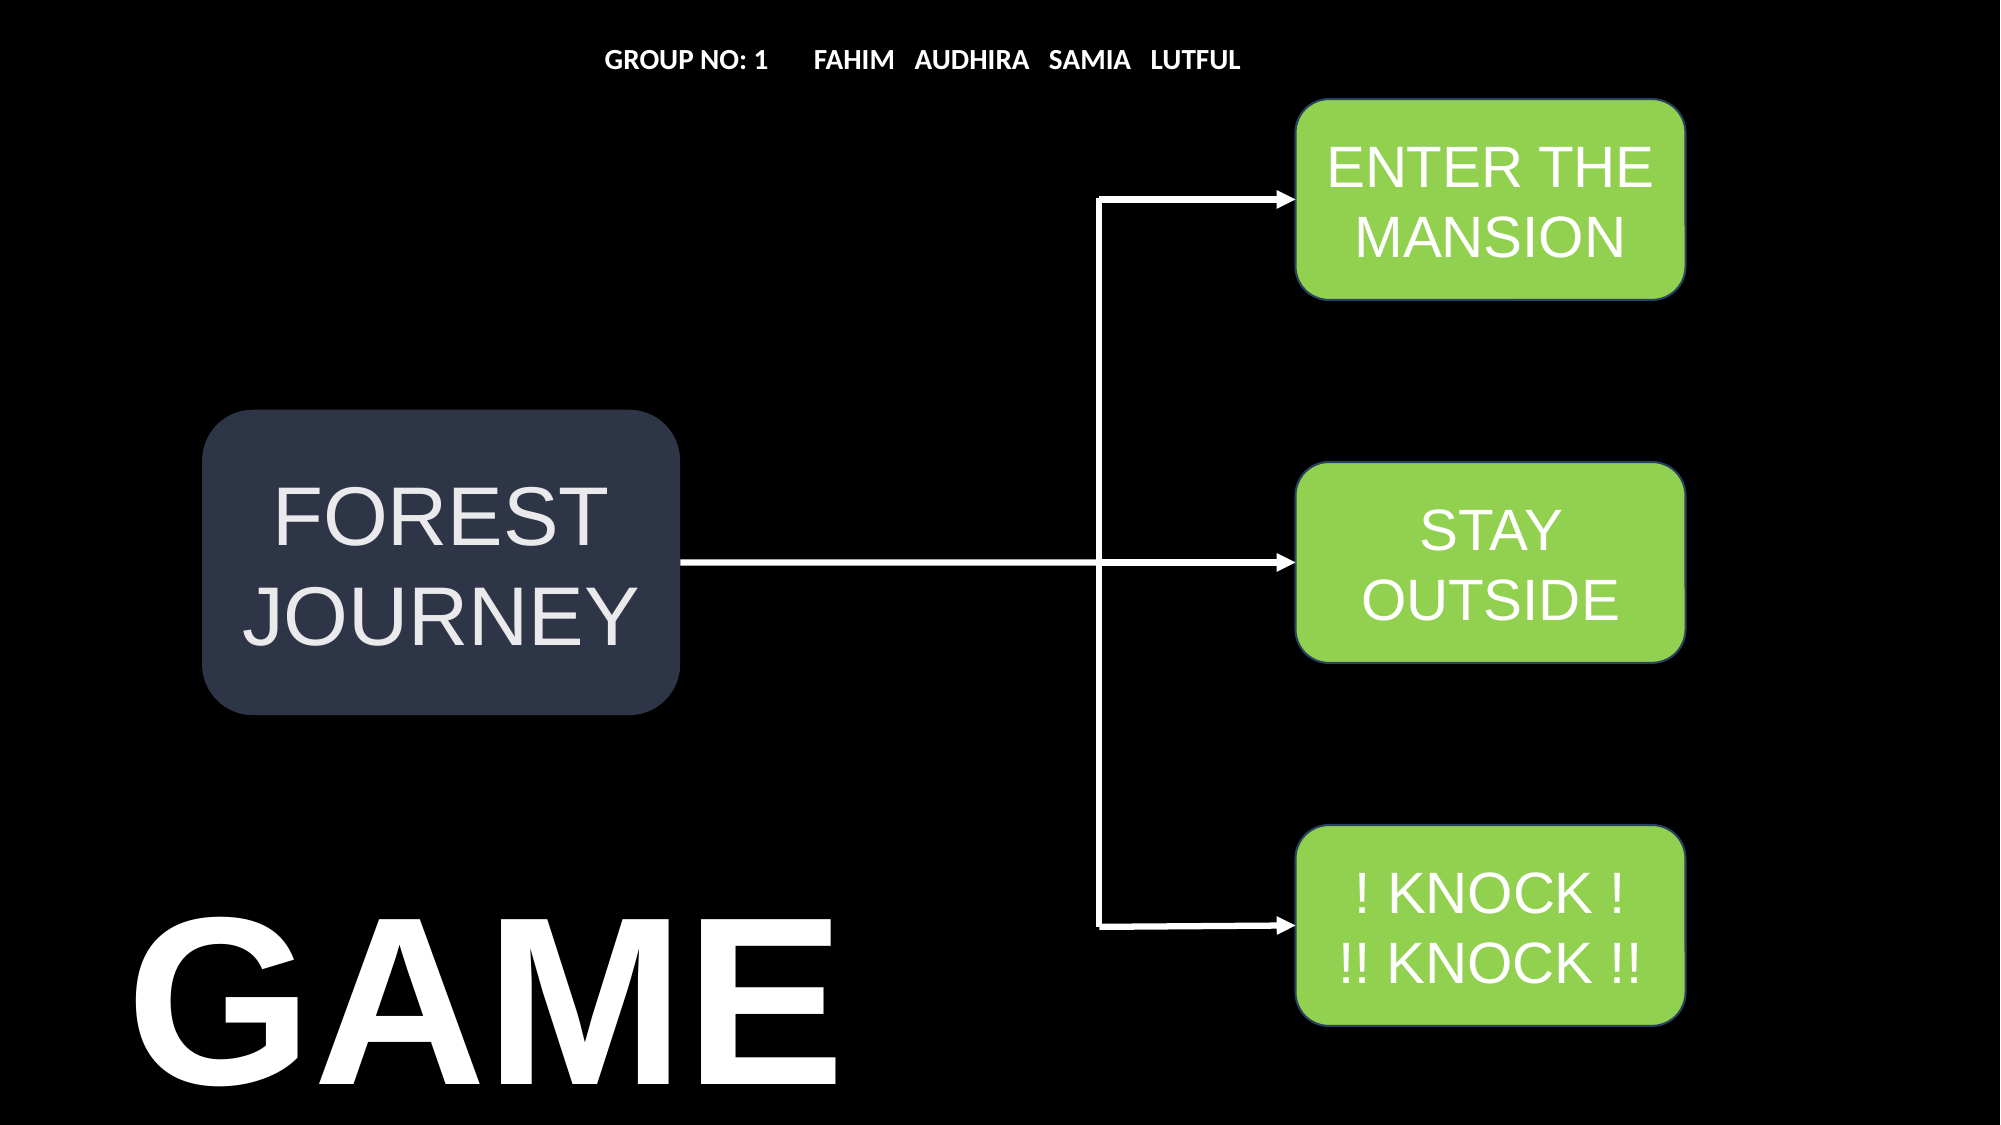

GROUP NO: 1       FAHIM   AUDHIRA   SAMIA   LUTFUL
ENTER THE MANSION
Forest
journey
STAY OUTSIDE
! KNOCK !
!! KNOCK !!
GAME FLOW